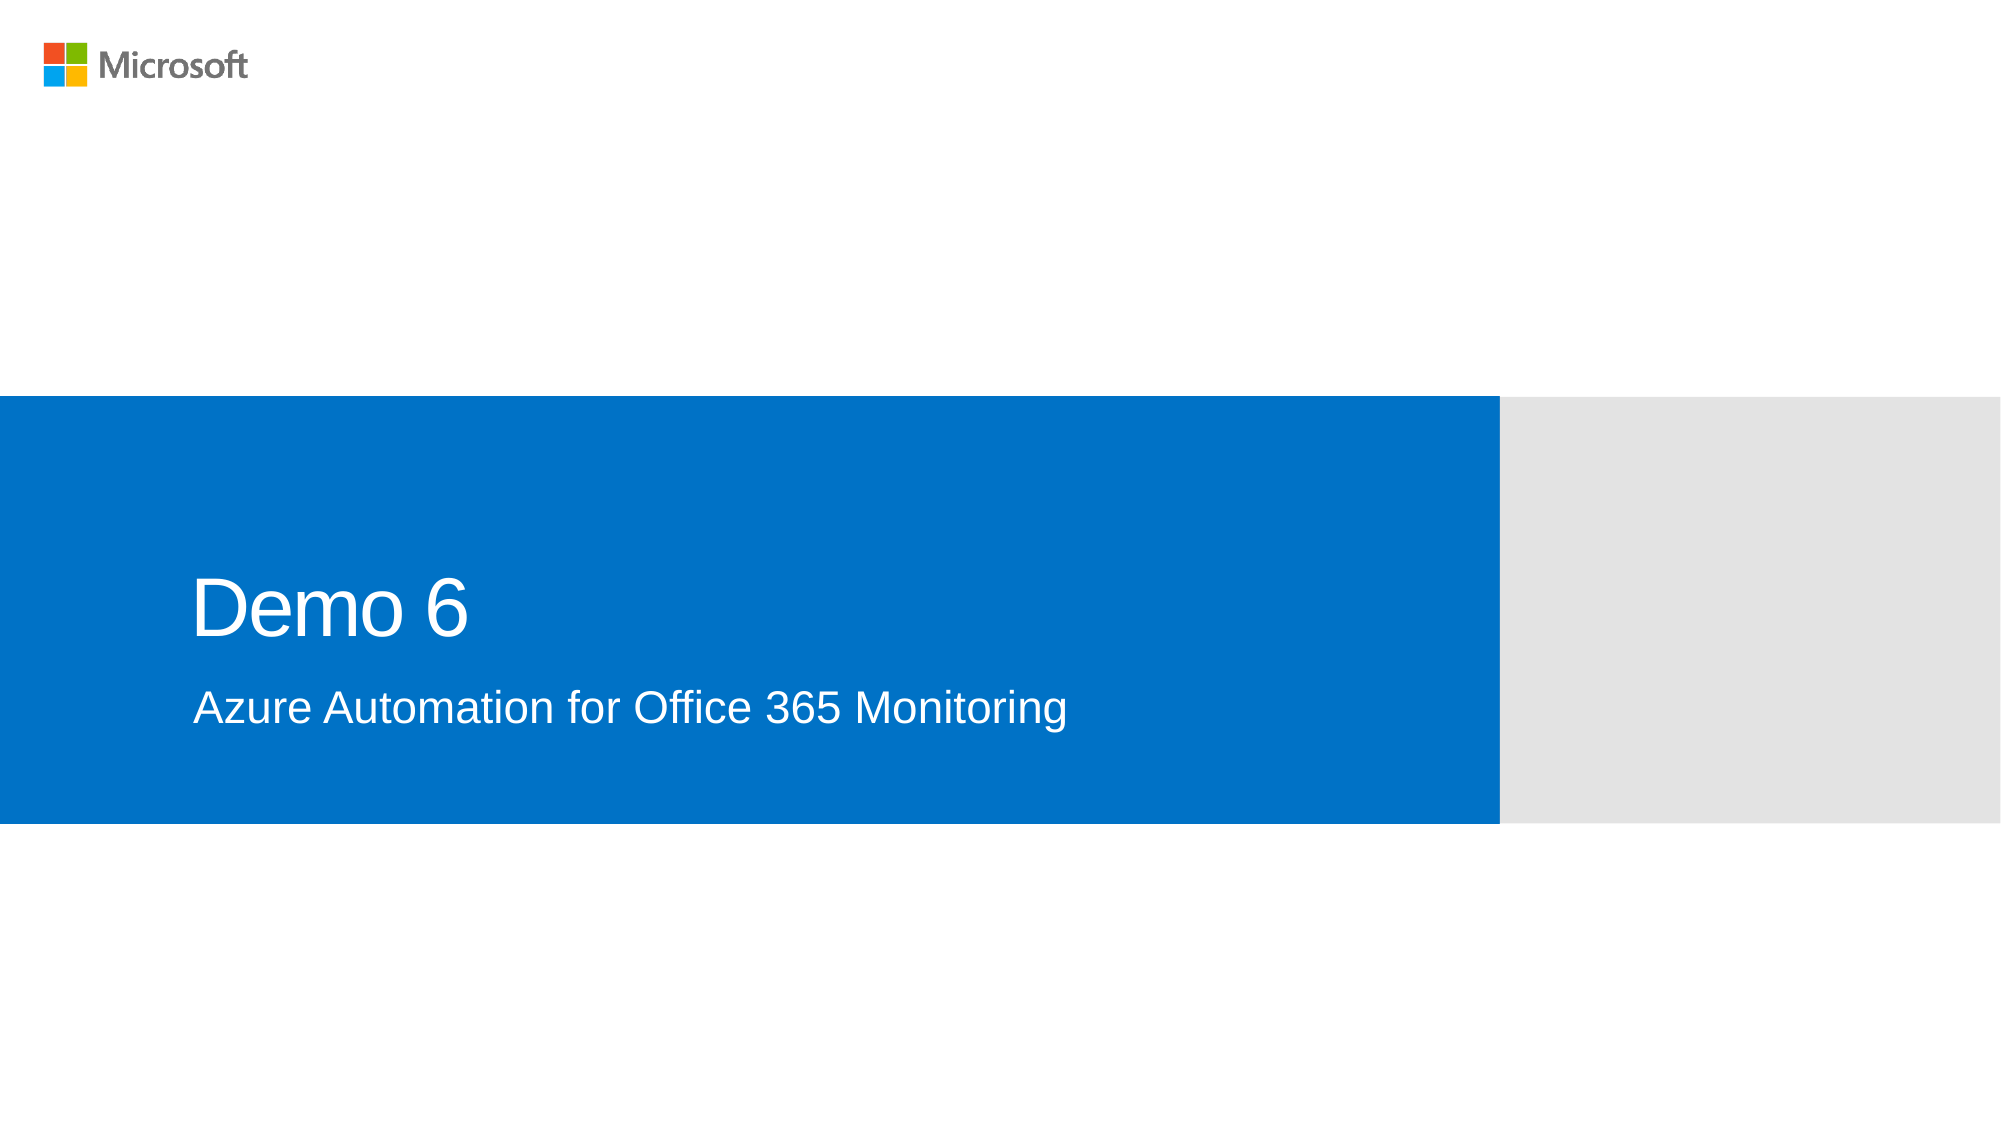

# Demo 6
Azure Automation for Office 365 Monitoring